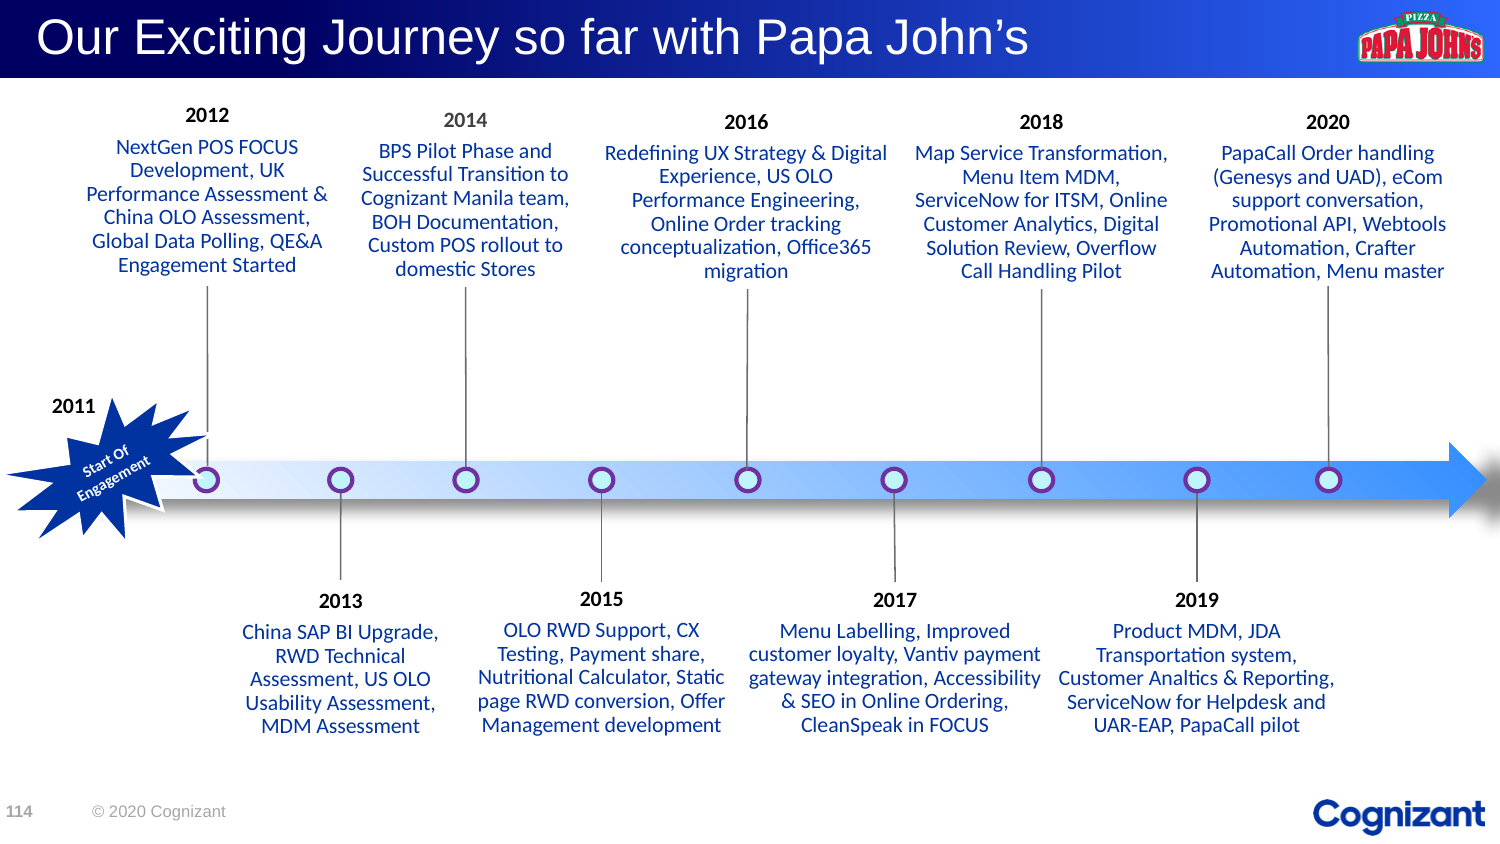

# Our Exciting Journey so far with Papa John’s
2012
NextGen POS FOCUS Development, UK Performance Assessment & China OLO Assessment, Global Data Polling, QE&A Engagement Started

2016
Redefining UX Strategy & Digital Experience, US OLO Performance Engineering, Online Order tracking conceptualization, Office365 migration
2014
BPS Pilot Phase and Successful Transition to Cognizant Manila team, BOH Documentation, Custom POS rollout to domestic Stores
2018
Map Service Transformation, Menu Item MDM, ServiceNow for ITSM, Online Customer Analytics, Digital Solution Review, Overflow Call Handling Pilot
2020
PapaCall Order handling (Genesys and UAD), eCom support conversation, Promotional API, Webtools Automation, Crafter Automation, Menu master

2011

Start Of Engagement

2013
China SAP BI Upgrade, RWD Technical Assessment, US OLO Usability Assessment, MDM Assessment
2019
Product MDM, JDA Transportation system, Customer Analtics & Reporting, ServiceNow for Helpdesk and UAR-EAP, PapaCall pilot
2015
OLO RWD Support, CX Testing, Payment share, Nutritional Calculator, Static page RWD conversion, Offer Management development
2017
Menu Labelling, Improved customer loyalty, Vantiv payment gateway integration, Accessibility & SEO in Online Ordering, CleanSpeak in FOCUS